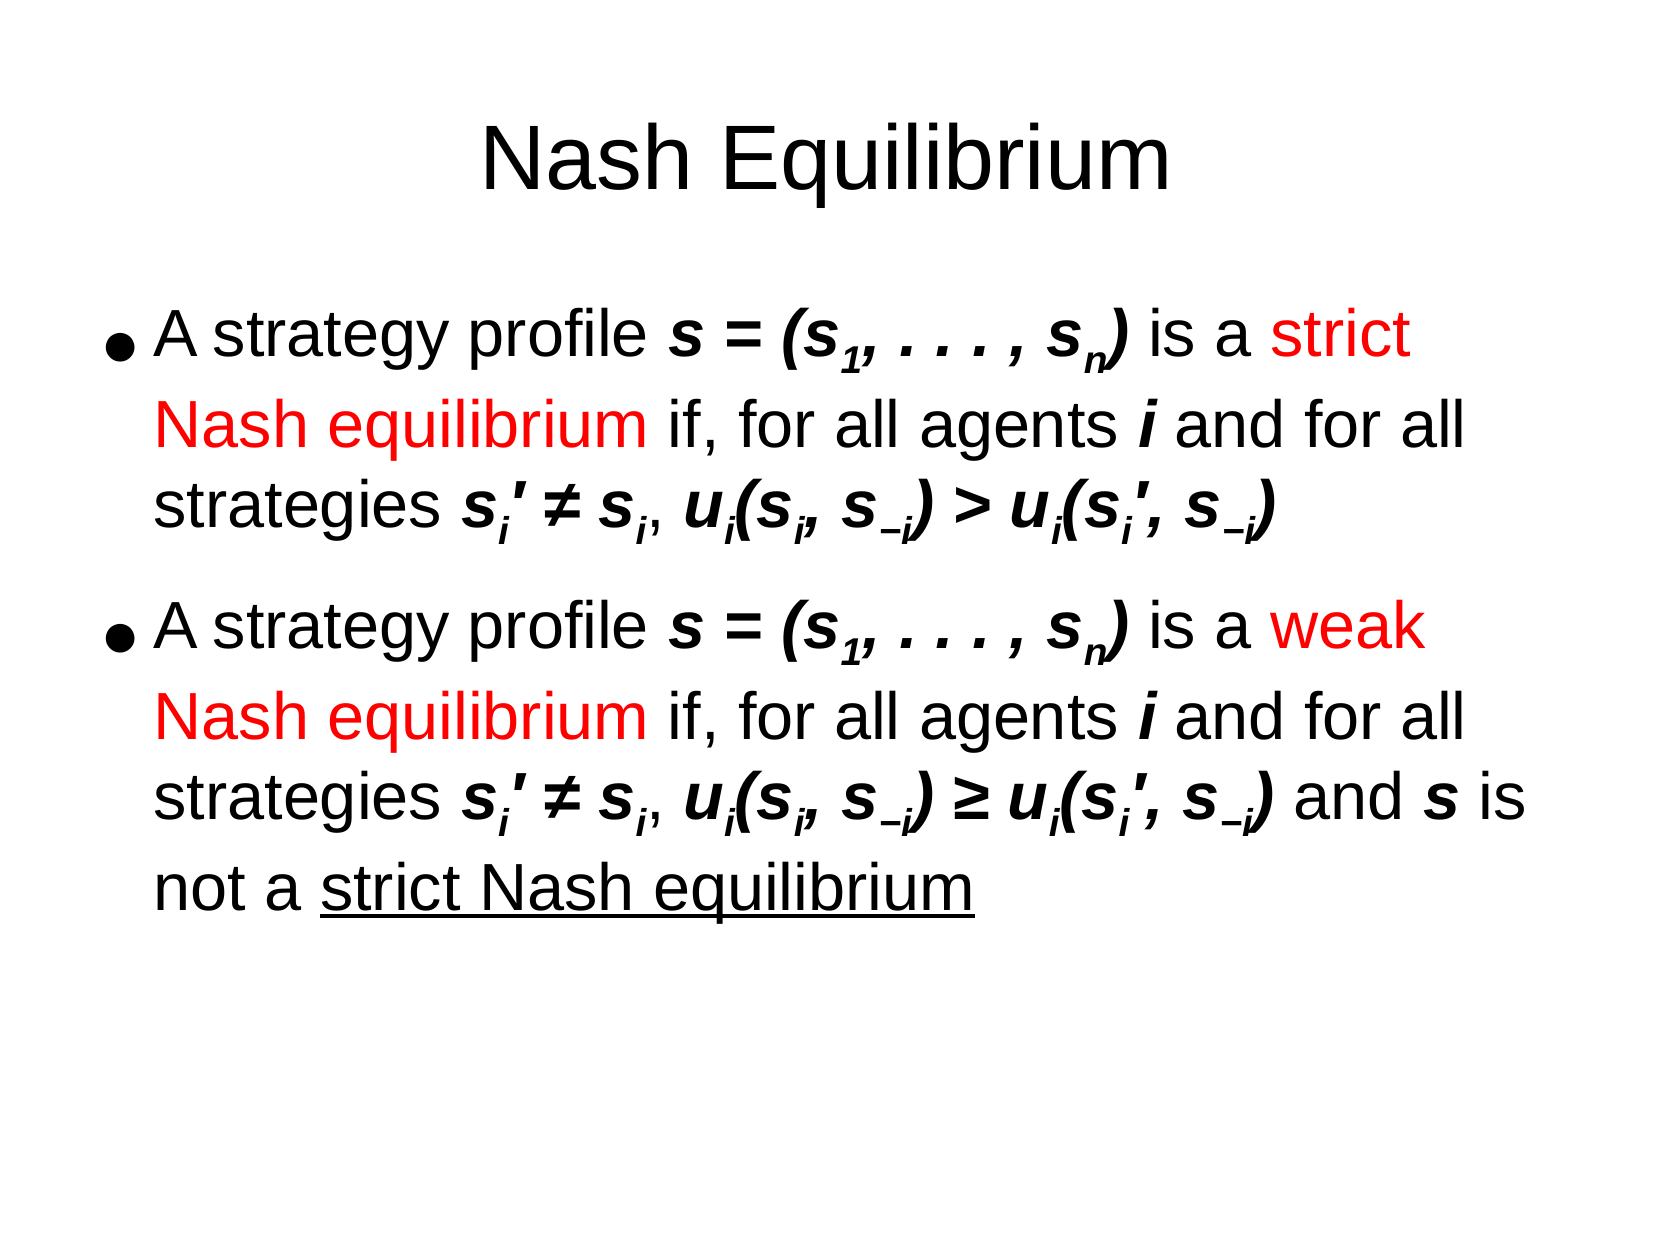

Nash Equilibrium
A strategy profile s = (s1, . . . , sn) is a strict Nash equilibrium if, for all agents i and for all strategies si′ ≠ si, ui(si, s−i) > ui(si′, s−i)
A strategy profile s = (s1, . . . , sn) is a weak Nash equilibrium if, for all agents i and for all strategies si′ ≠ si, ui(si, s−i) ≥ ui(si′, s−i) and s is not a strict Nash equilibrium